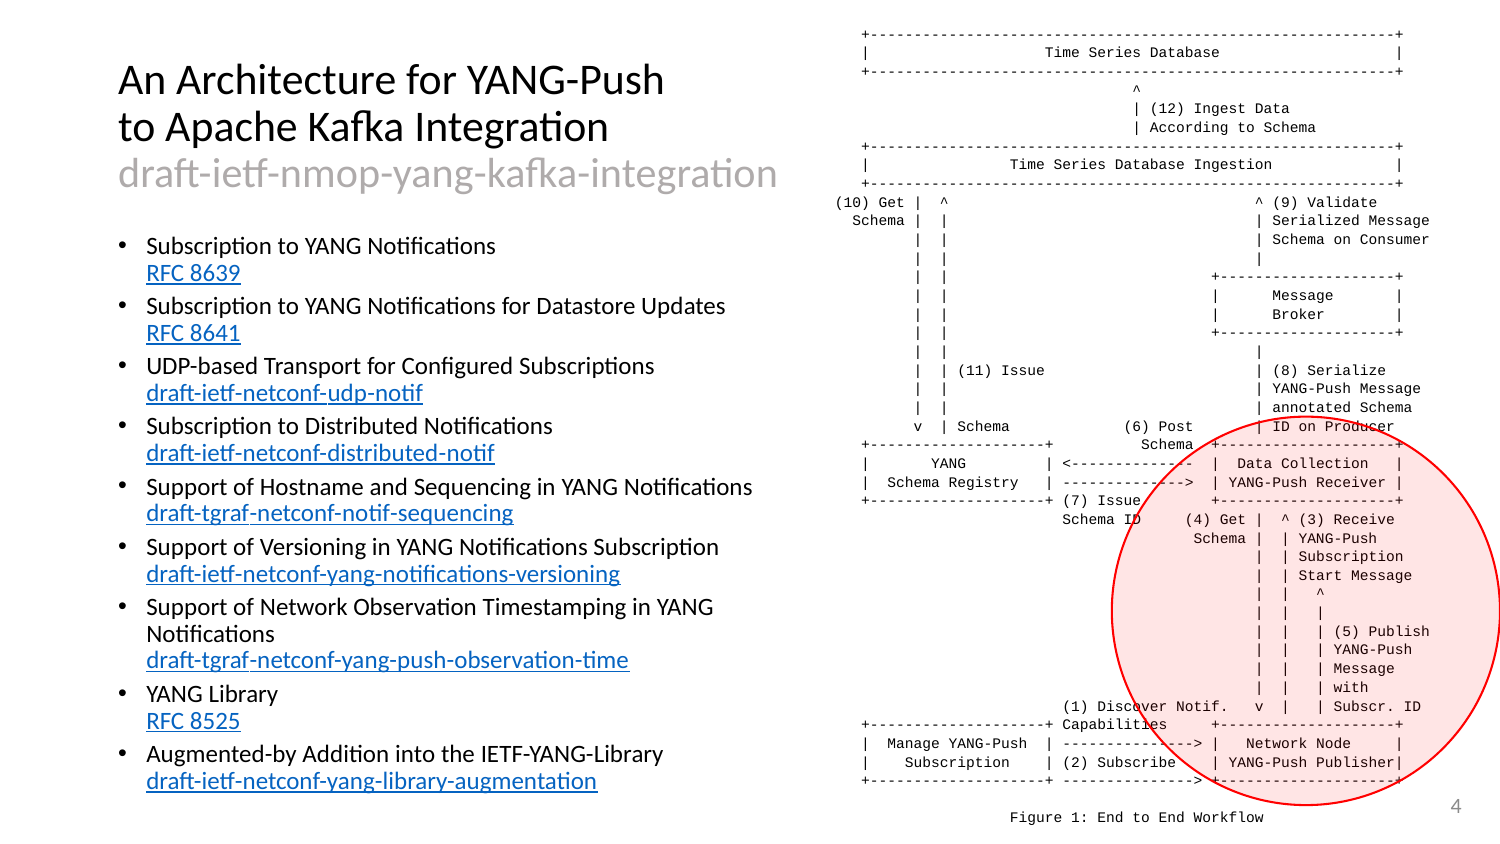

+------------------------------------------------------------+
      |                    Time Series Database                    |
      +------------------------------------------------------------+
                                     ^
                                     | (12) Ingest Data
                                     | According to Schema
      +------------------------------------------------------------+
      |                Time Series Database Ingestion              |
      +------------------------------------------------------------+
   (10) Get |  ^                                   ^ (9) Validate
     Schema |  |                                   | Serialized Message
            |  |                                   | Schema on Consumer
            |  |                                   |
            |  |                              +--------------------+
            |  |                              |      Message       |
            |  |                              |      Broker        |
            |  |                              +--------------------+
            |  |                                   |
            |  | (11) Issue                        | (8) Serialize
            |  |                                   | YANG-Push Message
            |  |                                   | annotated Schema
            v  | Schema             (6) Post       | ID on Producer
      +--------------------+          Schema  +--------------------+
      |       YANG         | <--------------  |  Data Collection   |
      |  Schema Registry   | -------------->  | YANG-Push Receiver |
      +--------------------+ (7) Issue        +--------------------+
                             Schema ID     (4) Get |  ^ (3) Receive
                                            Schema |  | YANG-Push
                                                   |  | Subscription
                                                   |  | Start Message
                                                   |  |   ^
                                                   |  |   |
                                                   |  |   | (5) Publish
                                                   |  |   | YANG-Push
                                                   |  |   | Message
                                                   |  |   | with
                             (1) Discover Notif.   v  |   | Subscr. ID
      +--------------------+ Capabilities     +--------------------+
      |  Manage YANG-Push  | ---------------> |   Network Node     |
      |    Subscription    | (2) Subscribe    | YANG-Push Publisher|
      +--------------------+ ---------------> +--------------------+

                       Figure 1: End to End Workflow
# An Architecture for YANG-Push to Apache Kafka Integration draft-ietf-nmop-yang-kafka-integration
Subscription to YANG Notifications
RFC 8639
Subscription to YANG Notifications for Datastore Updates
RFC 8641
UDP-based Transport for Configured Subscriptions
draft-ietf-netconf-udp-notif
Subscription to Distributed Notifications
draft-ietf-netconf-distributed-notif
Support of Hostname and Sequencing in YANG Notifications
draft-tgraf-netconf-notif-sequencing
Support of Versioning in YANG Notifications Subscription
draft-ietf-netconf-yang-notifications-versioning
Support of Network Observation Timestamping in YANG Notifications
draft-tgraf-netconf-yang-push-observation-time
YANG Library
RFC 8525
Augmented-by Addition into the IETF-YANG-Library
draft-ietf-netconf-yang-library-augmentation

4